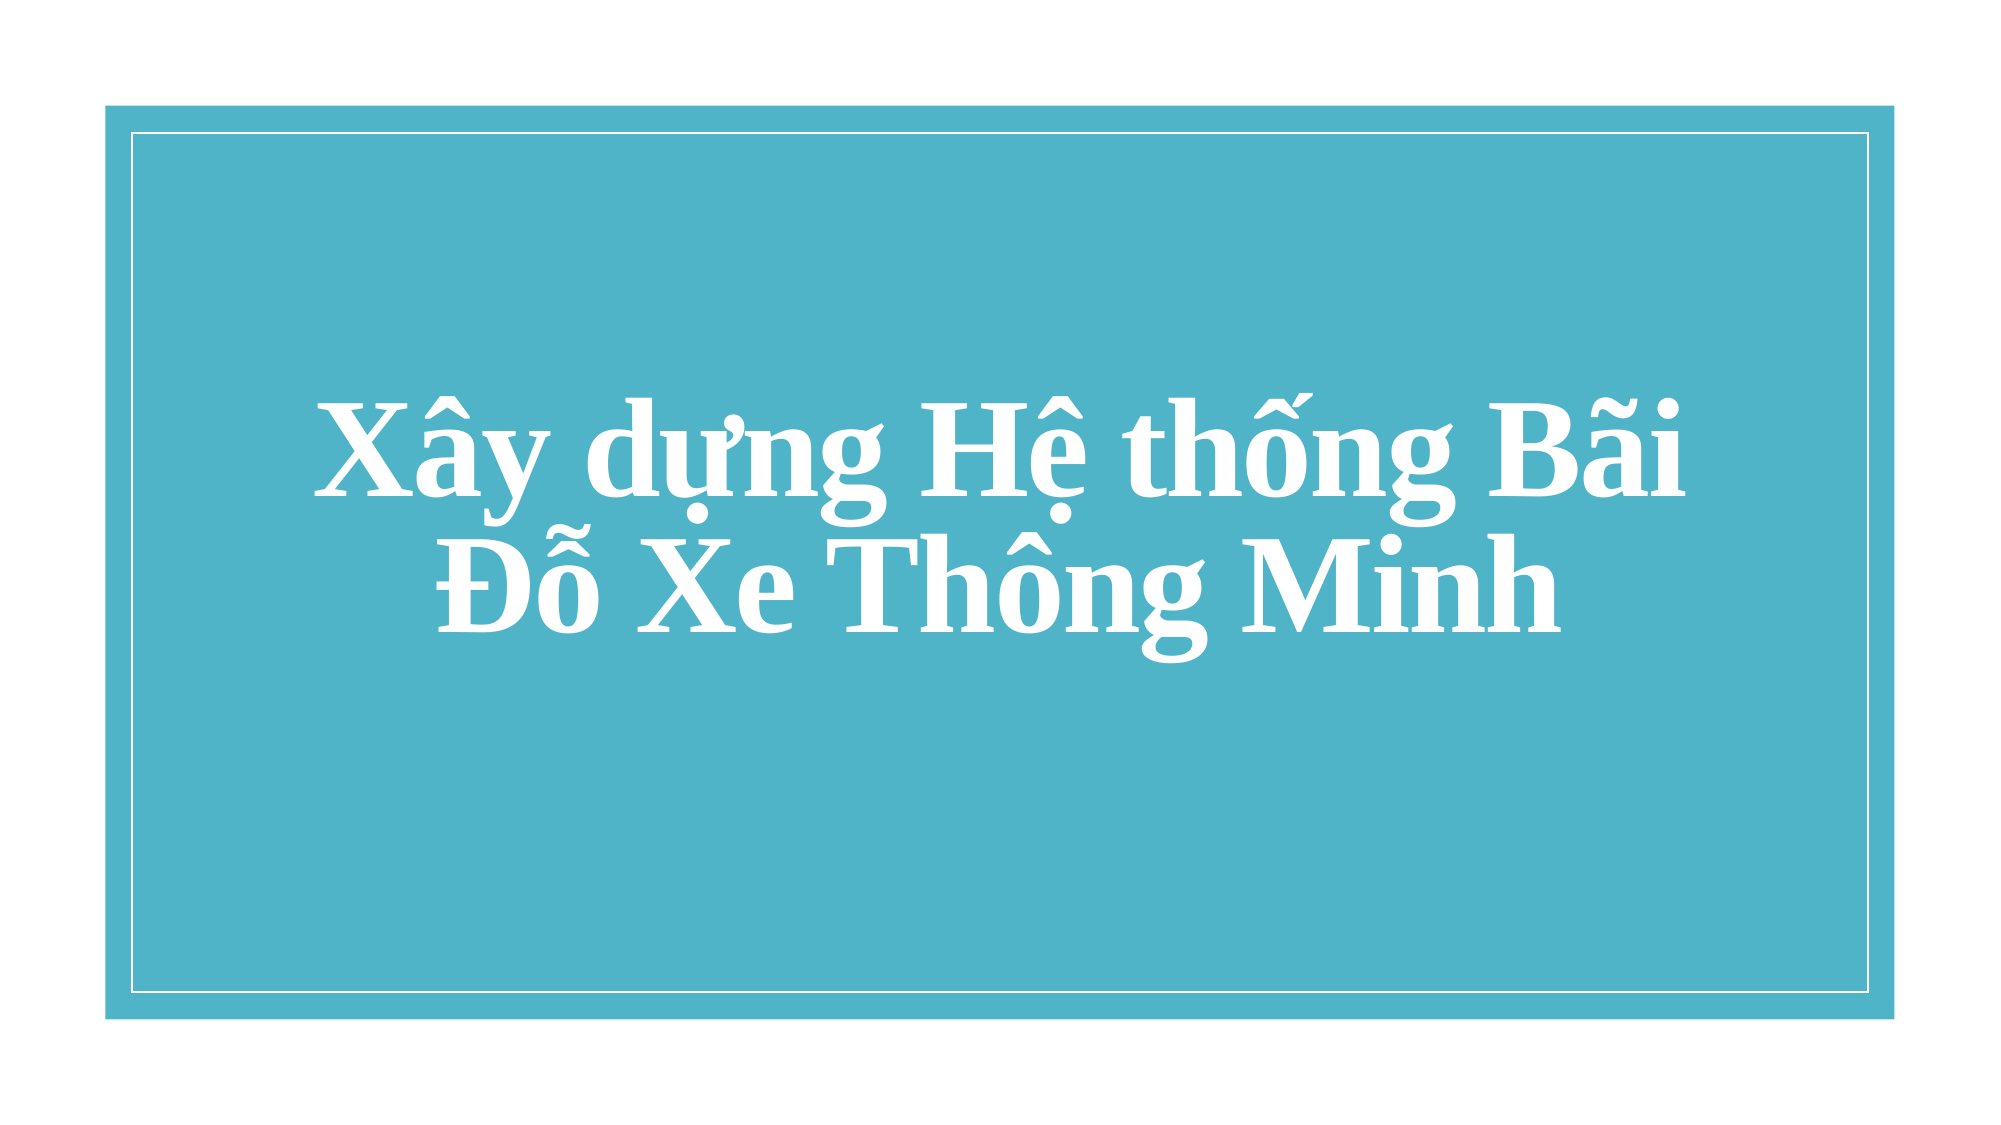

# Xây dựng Hệ thống Bãi Đỗ Xe Thông Minh